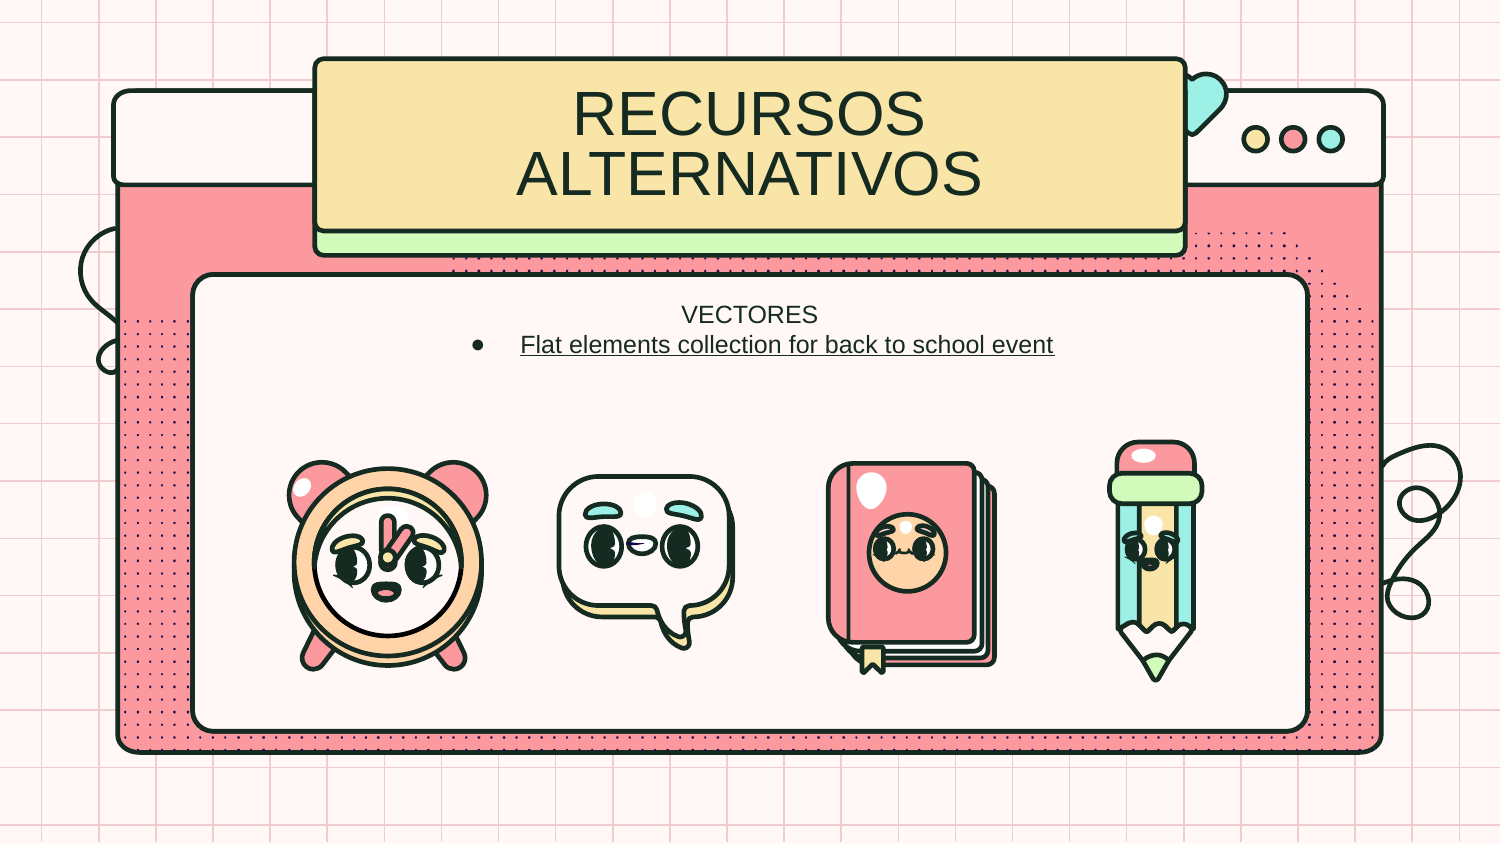

# RECURSOS ALTERNATIVOS

VECTORES
Flat elements collection for back to school event